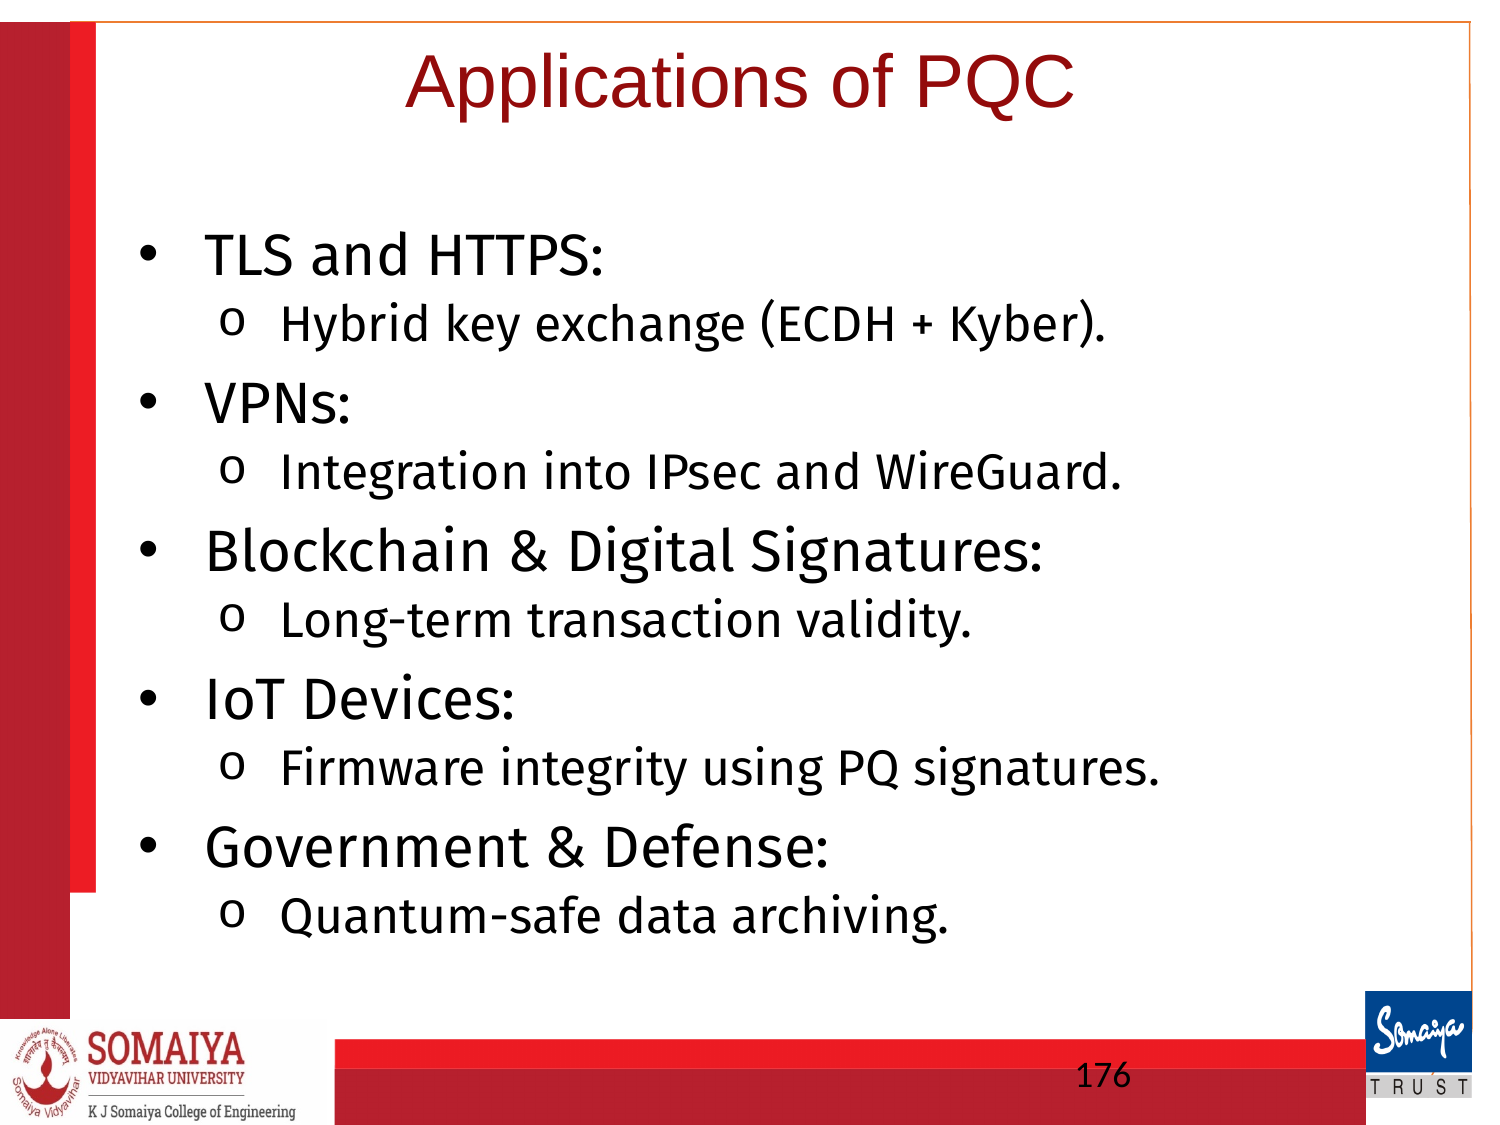

# Applications of PQC
TLS and HTTPS:
Hybrid key exchange (ECDH + Kyber).
VPNs:
Integration into IPsec and WireGuard.
Blockchain & Digital Signatures:
Long-term transaction validity.
IoT Devices:
Firmware integrity using PQ signatures.
Government & Defense:
Quantum-safe data archiving.
176